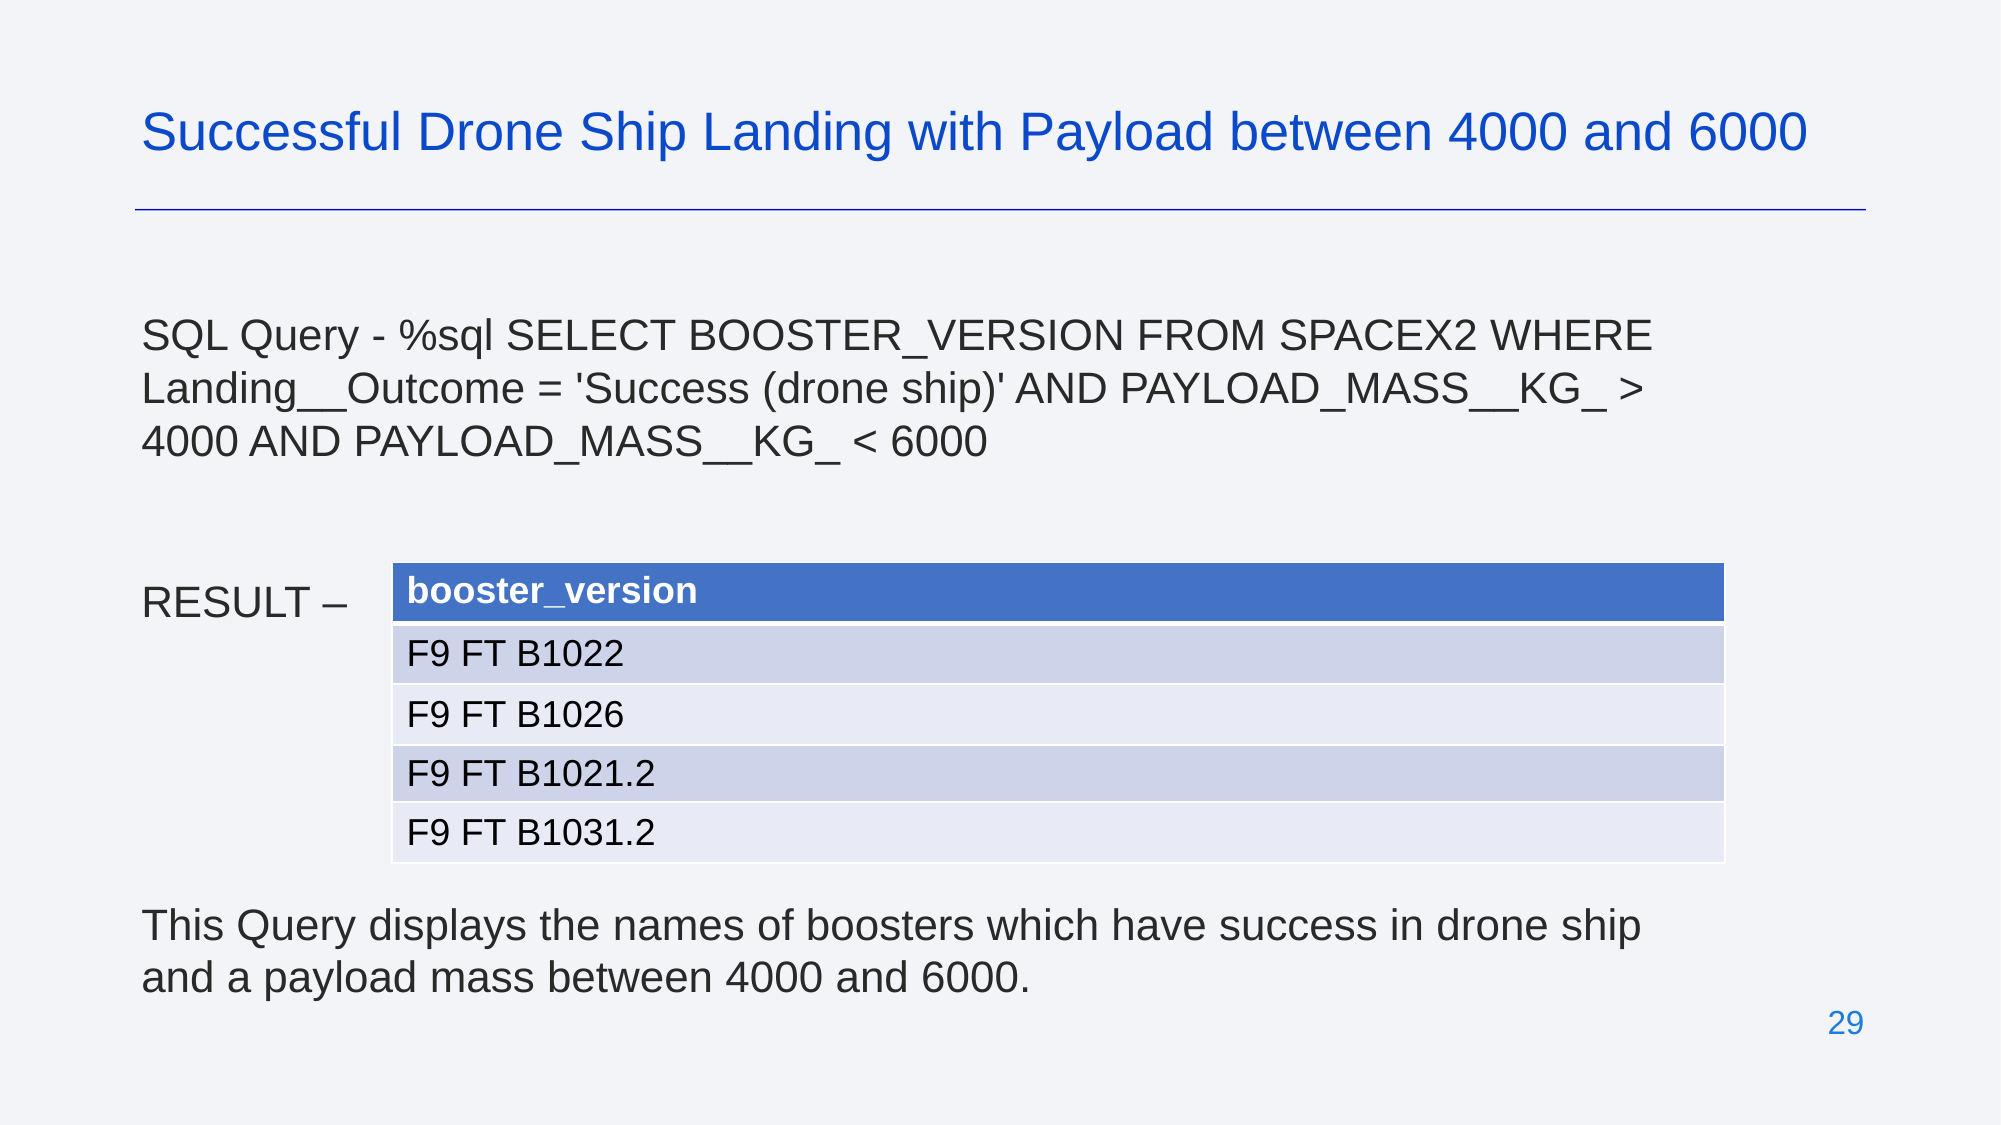

Successful Drone Ship Landing with Payload between 4000 and 6000
SQL Query - %sql SELECT BOOSTER_VERSION FROM SPACEX2 WHERE Landing__Outcome = 'Success (drone ship)' AND PAYLOAD_MASS__KG_ > 4000 AND PAYLOAD_MASS__KG_ < 6000

RESULT –

This Query displays the names of boosters which have success in drone ship and a payload mass between 4000 and 6000.
| booster\_version |
| --- |
| F9 FT B1022 |
| F9 FT B1026 |
| F9 FT B1021.2 |
| F9 FT B1031.2 |
29